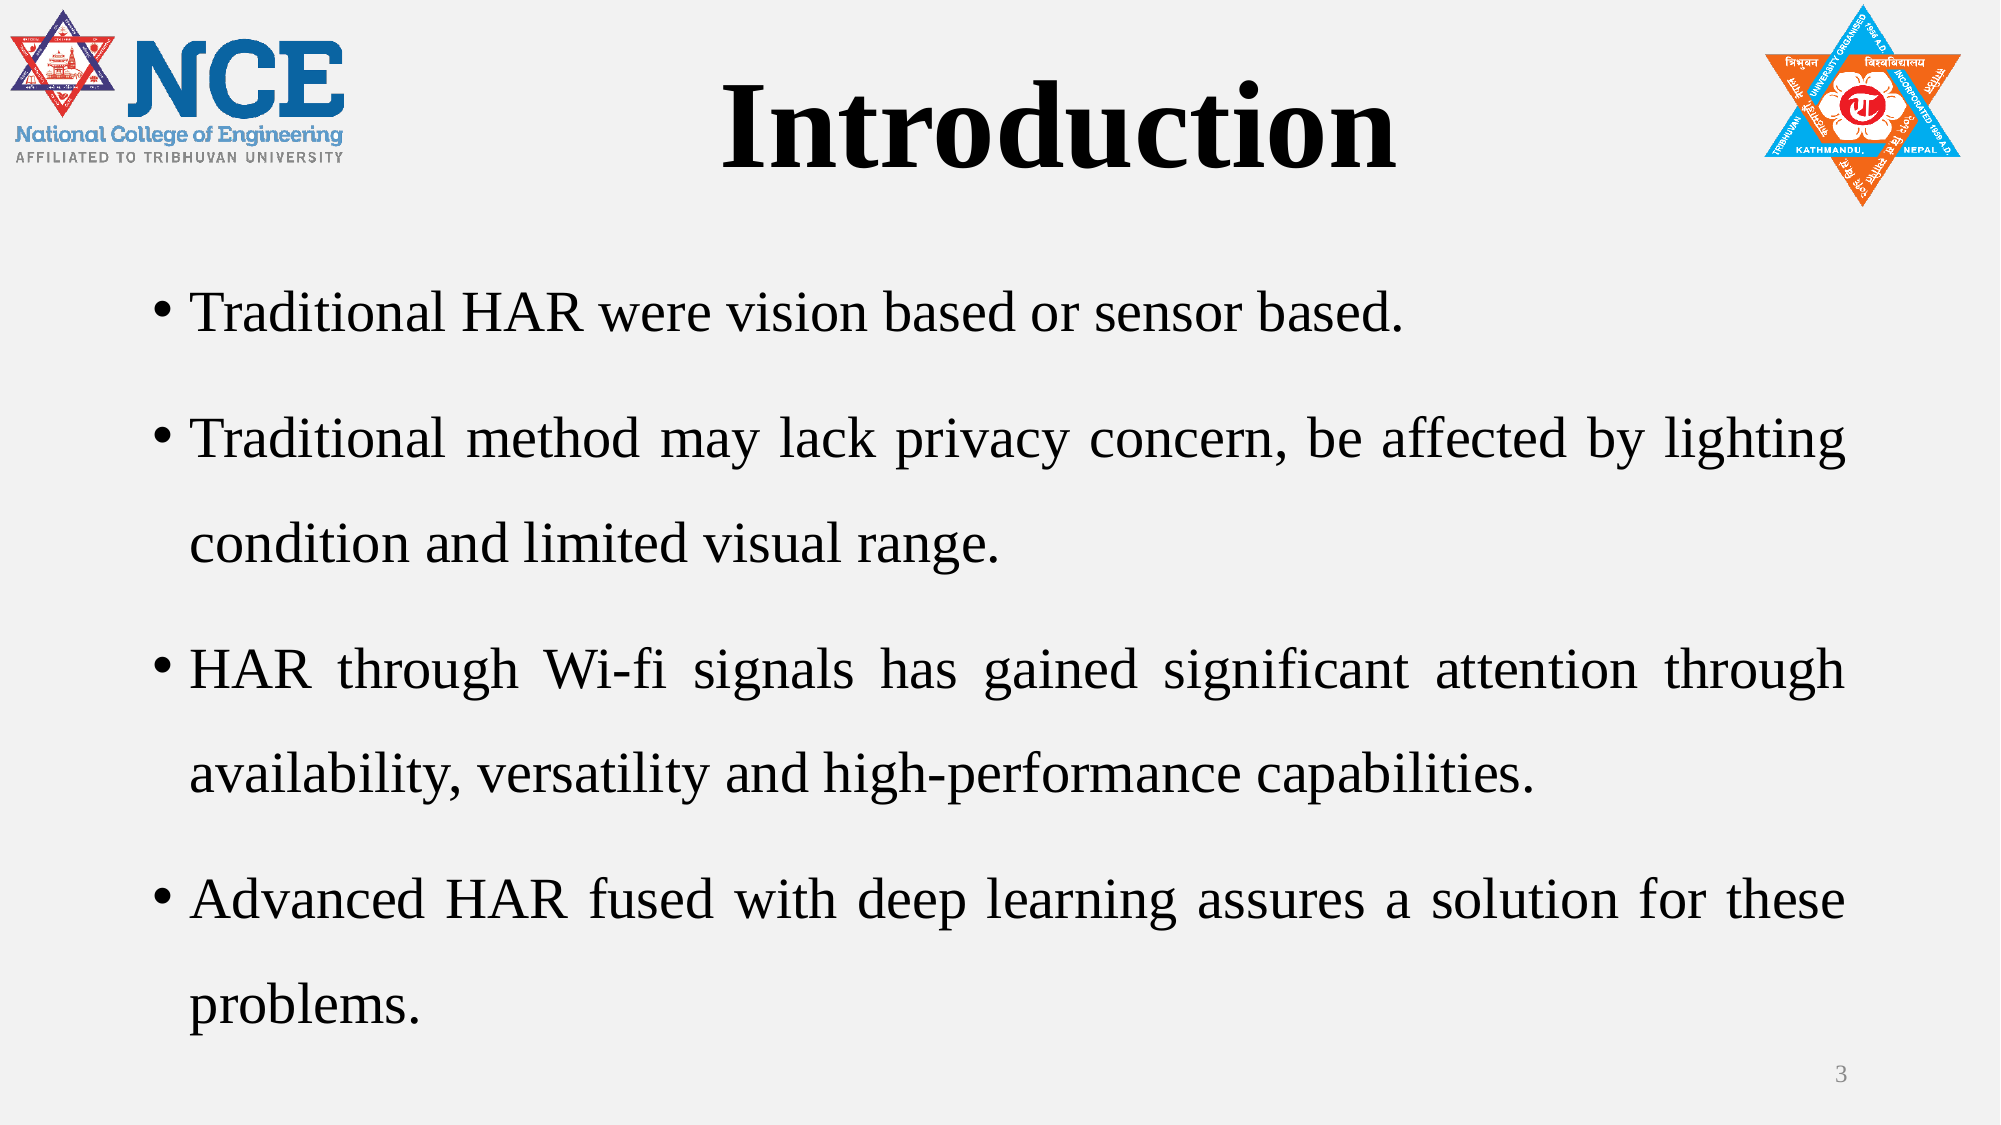

# Introduction
Traditional HAR were vision based or sensor based.
Traditional method may lack privacy concern, be affected by lighting condition and limited visual range.
HAR through Wi-fi signals has gained significant attention through availability, versatility and high-performance capabilities.
Advanced HAR fused with deep learning assures a solution for these problems.

3